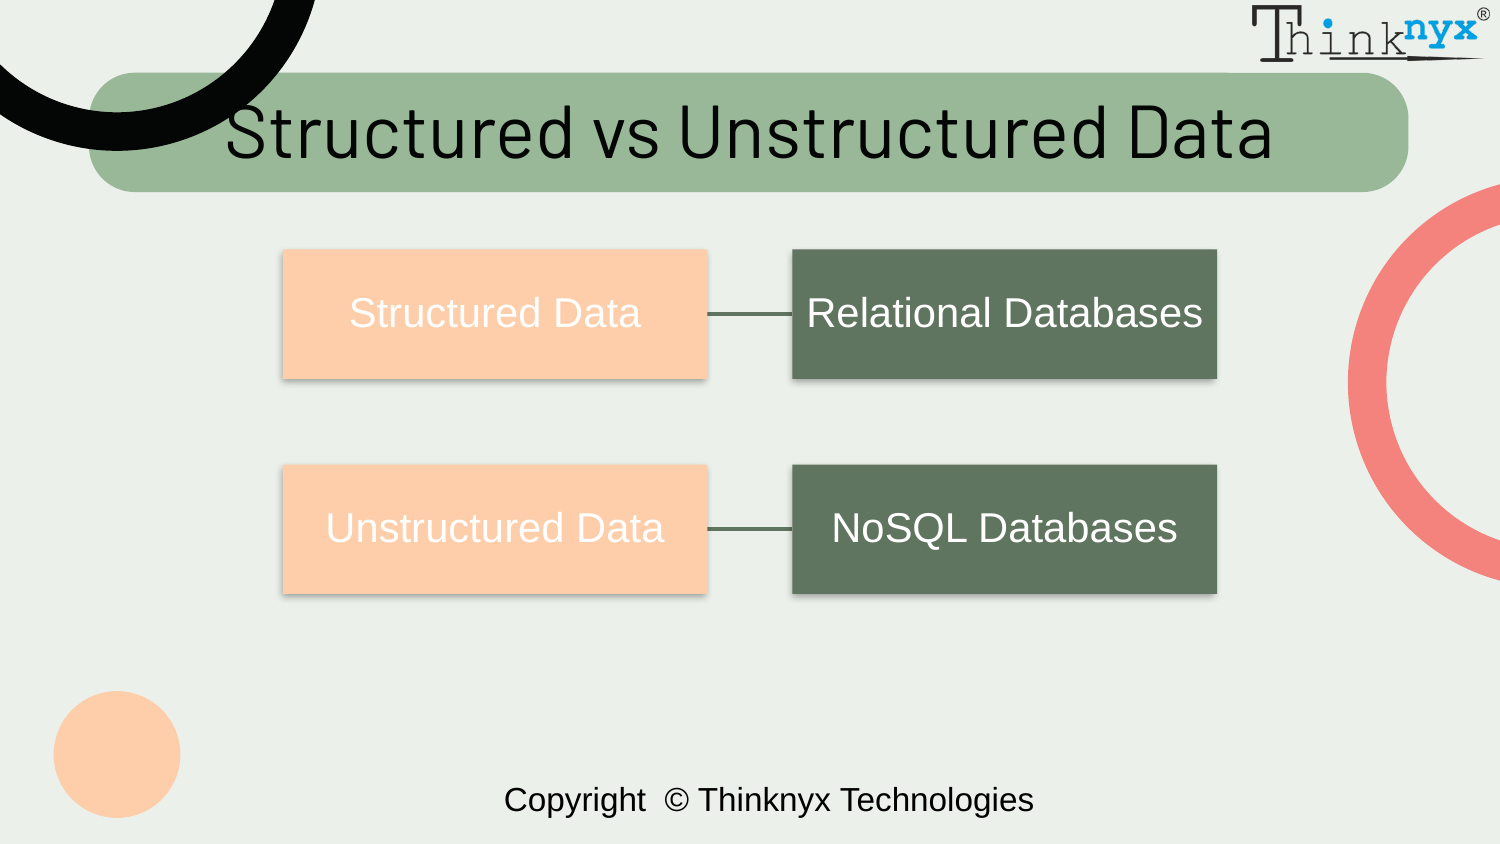

# Structured vs Unstructured Data
Structured Data
Relational Databases
Unstructured Data
NoSQL Databases